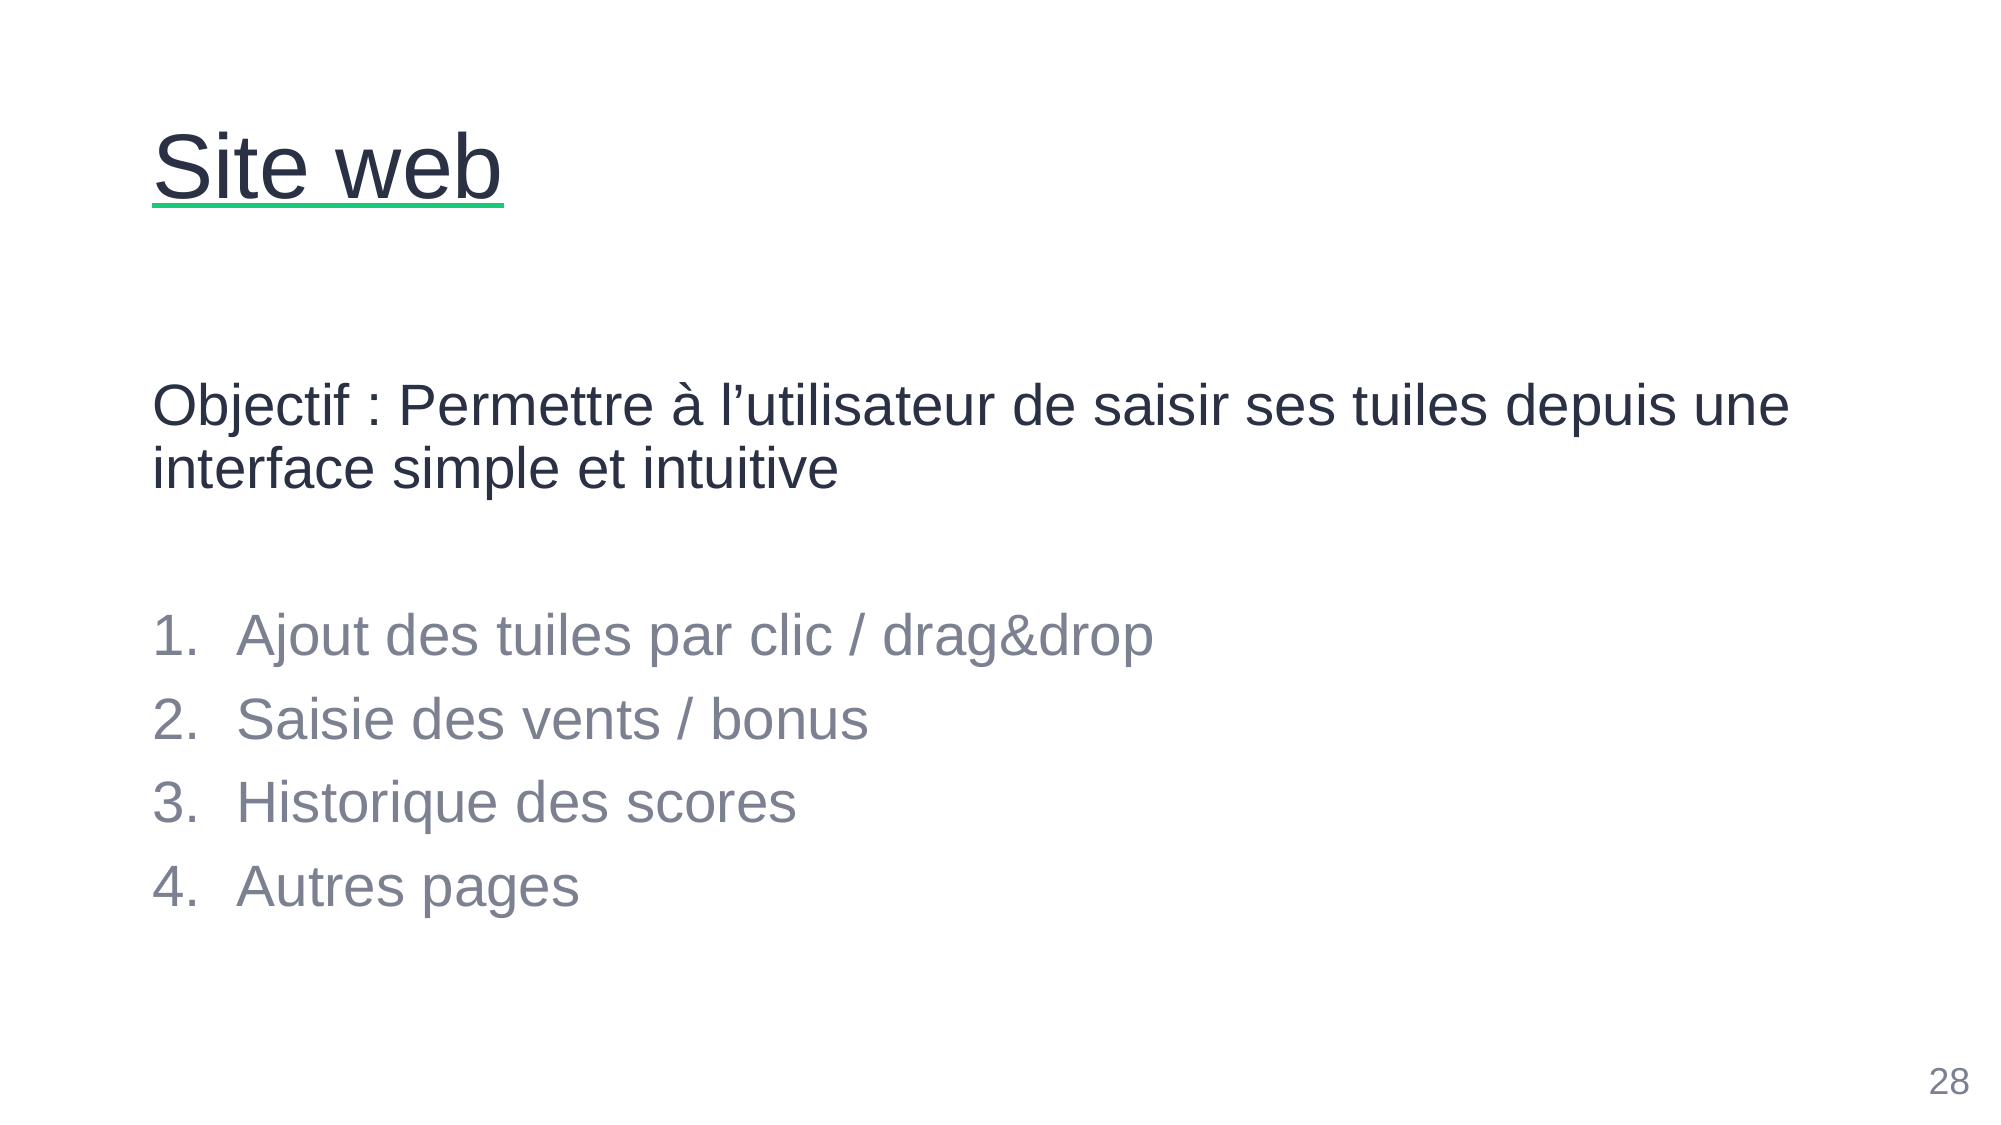

# Site web
Objectif : Permettre à l’utilisateur de saisir ses tuiles depuis une interface simple et intuitive

Ajout des tuiles par clic / drag&drop
Saisie des vents / bonus
Historique des scores
Autres pages

28